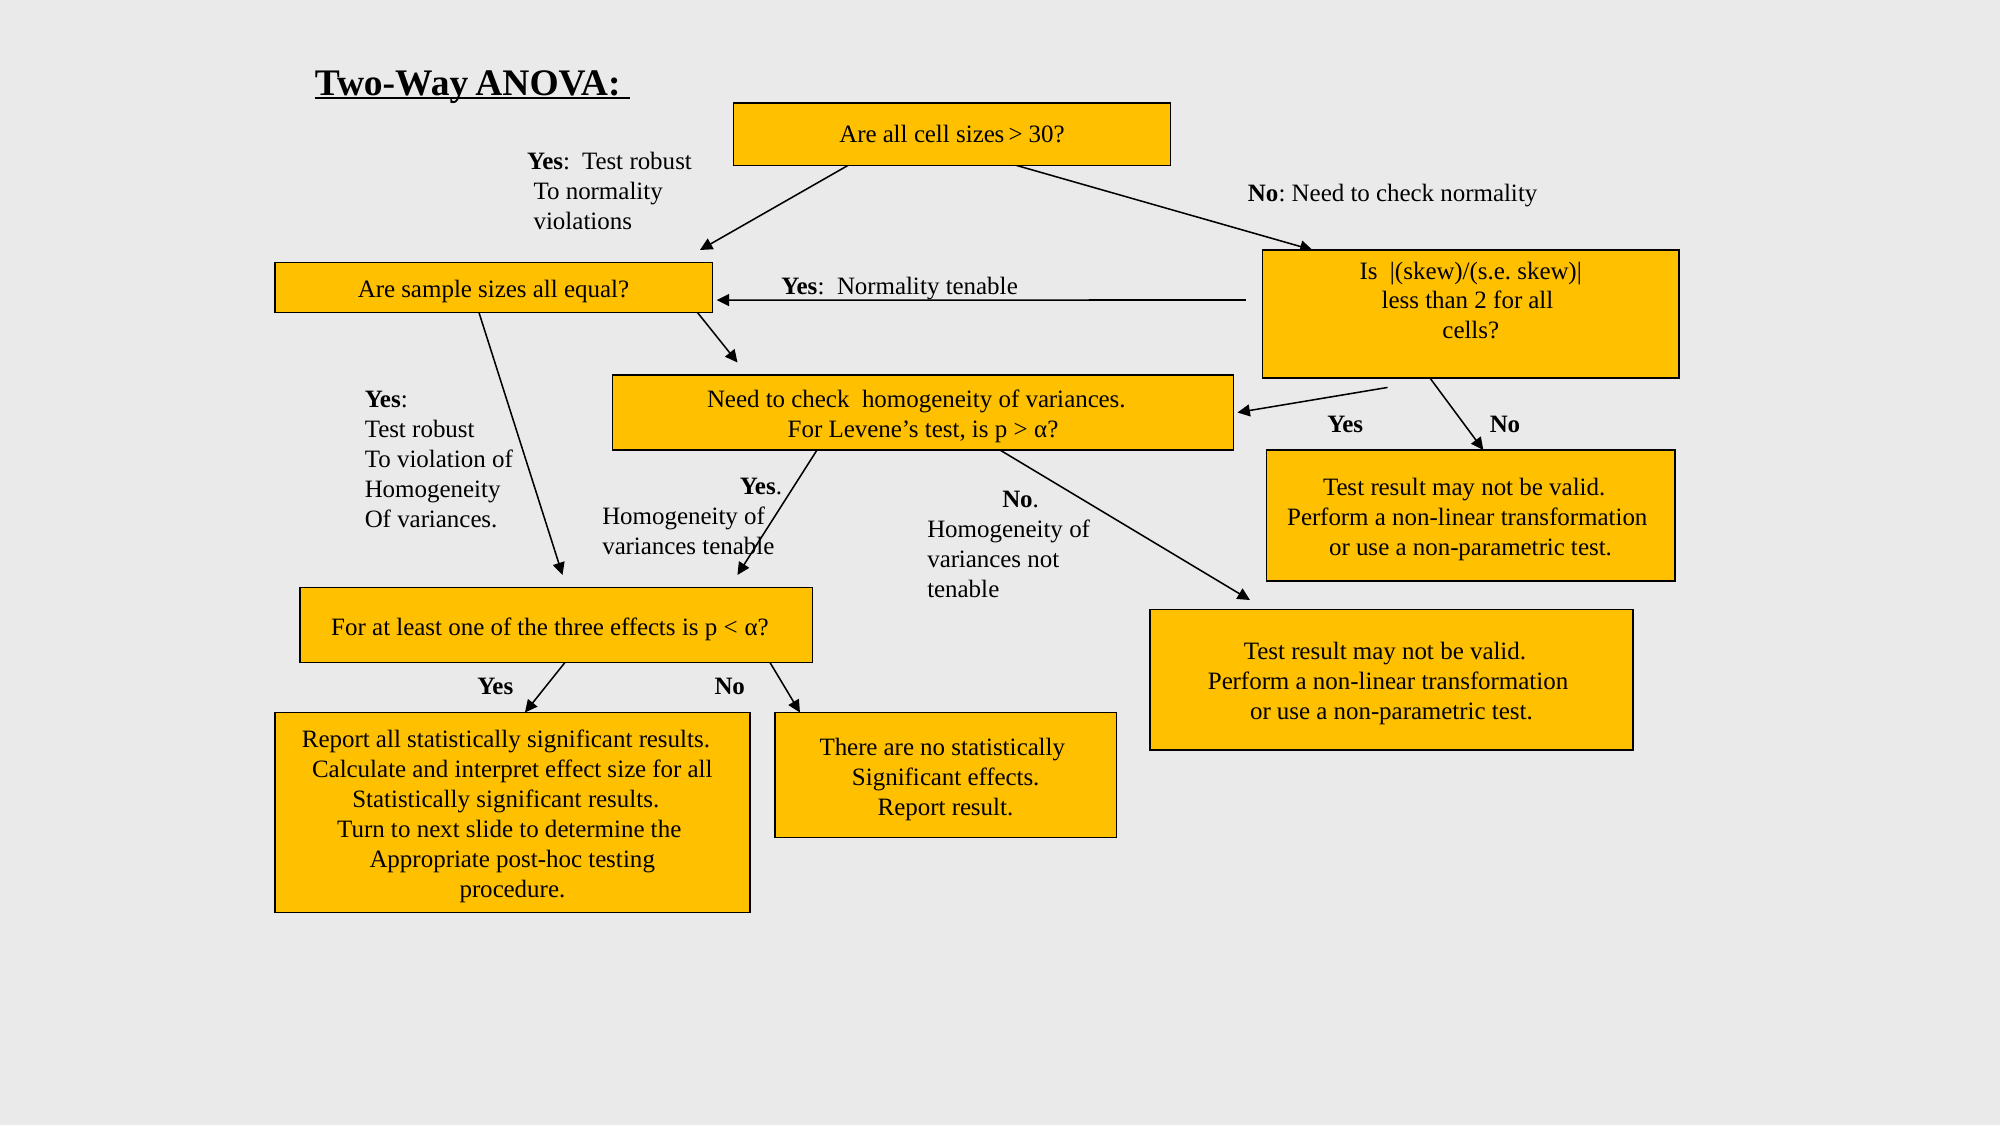

0
Two-Way ANOVA:
Are all cell sizes > 30?
Yes:  Test robust
 To normality
 violations

No: Need to check normality

Is  |(skew)/(s.e. skew)|
less than 2 for all
cells?

Are sample sizes all equal?
Yes:  Normality tenable

Yes:
Test robust
To violation of
Homogeneity
Of variances.

Need to check  homogeneity of variances.
For Levene’s test, is p > α?

Yes
No

Test result may not be valid.
Perform a non-linear transformation
or use a non-parametric test.
                      Yes.  Homogeneity of variances tenable
            No.  Homogeneity of variances not tenable
For at least one of the three effects is p < α?
Test result may not be valid.
Perform a non-linear transformation
or use a non-parametric test.

Yes
No
Report all statistically significant results.
Calculate and interpret effect size for all
Statistically significant results.
Turn to next slide to determine the
Appropriate post-hoc testing
procedure.
There are no statistically
Significant effects.
Report result.